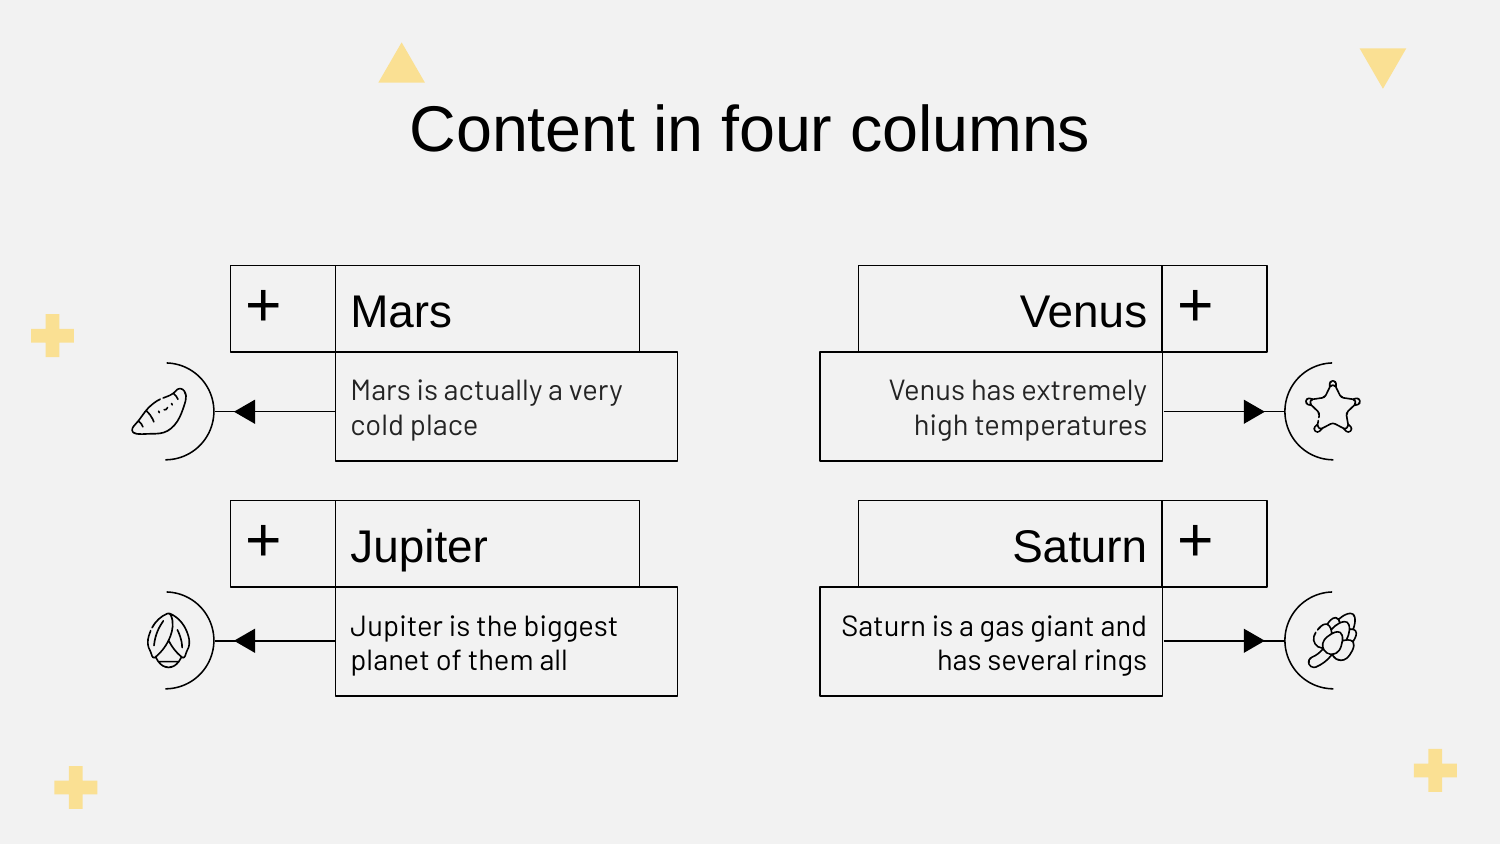

# Content in four columns
Mars
Venus
+
+
Mars is actually a very cold place
Venus has extremely high temperatures

Jupiter
Saturn
+
+
Jupiter is the biggest planet of them all
Saturn is a gas giant and has several rings